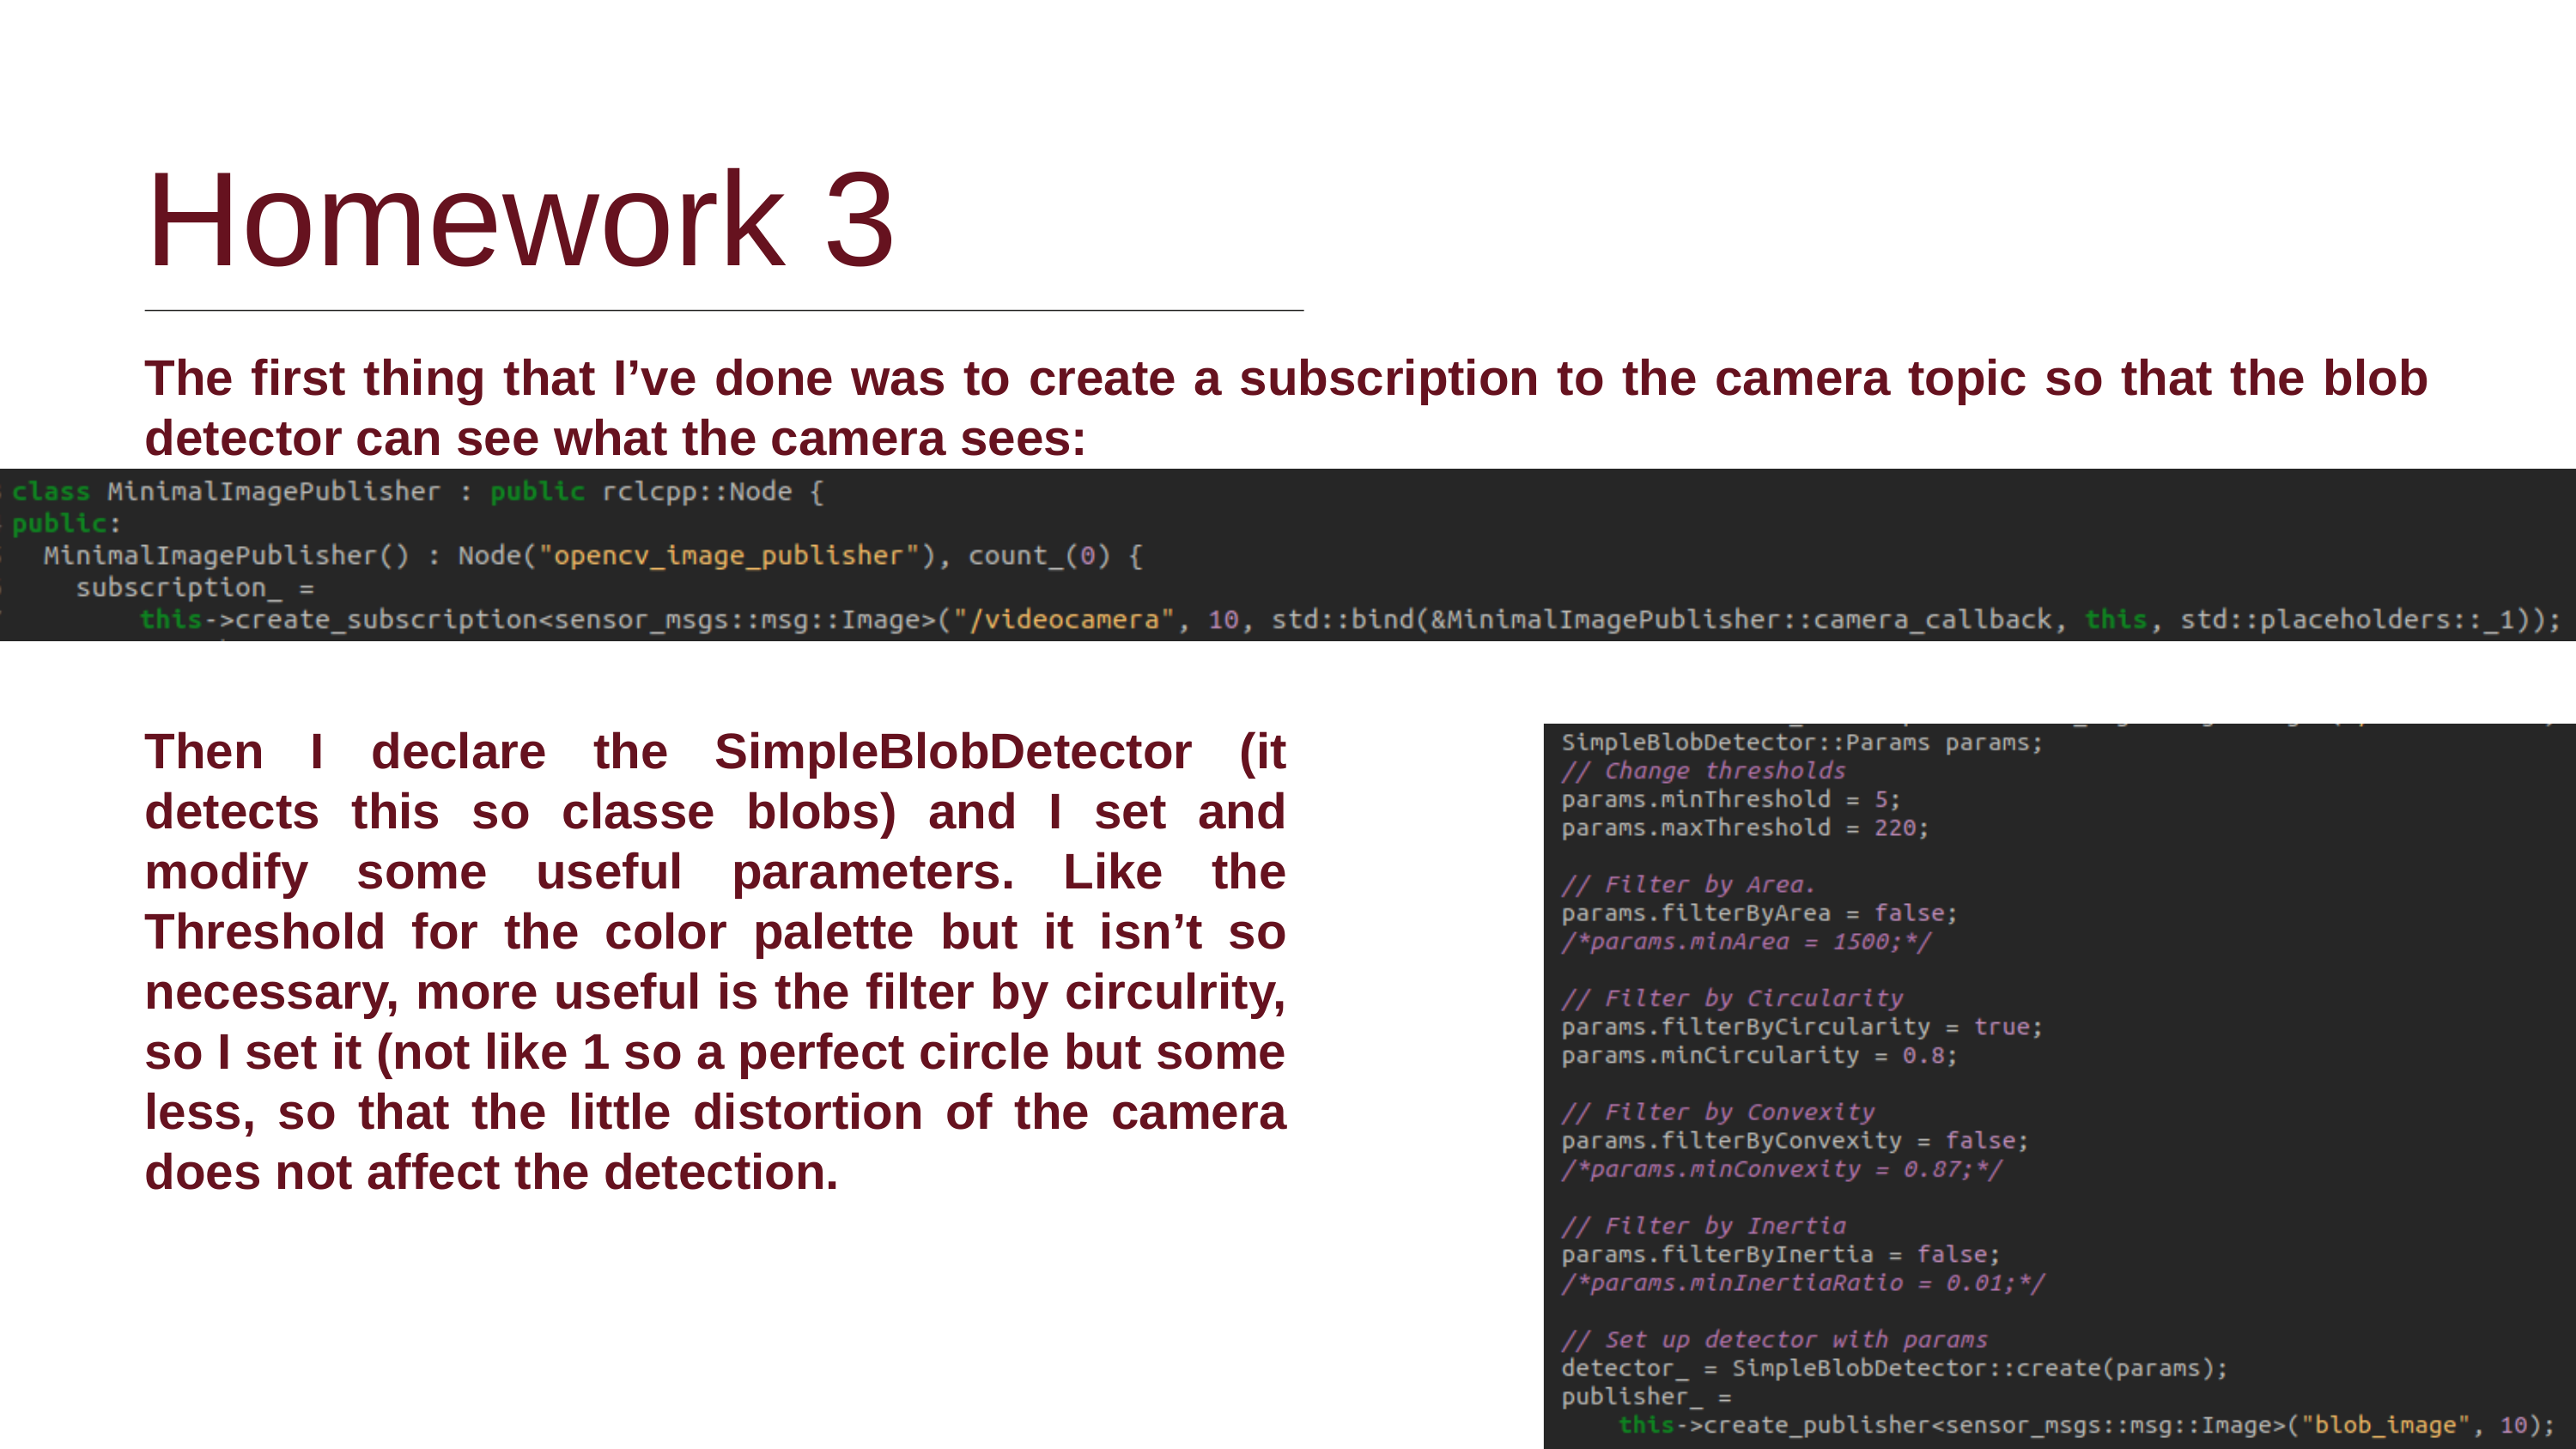

Homework 3

The first thing that I’ve done was to create a subscription to the camera topic so that the blob detector can see what the camera sees:

Then I declare the SimpleBlobDetector (it detects this so classe blobs) and I set and modify some useful parameters. Like the Threshold for the color palette but it isn’t so necessary, more useful is the filter by circulrity, so I set it (not like 1 so a perfect circle but some less, so that the little distortion of the camera does not affect the detection.